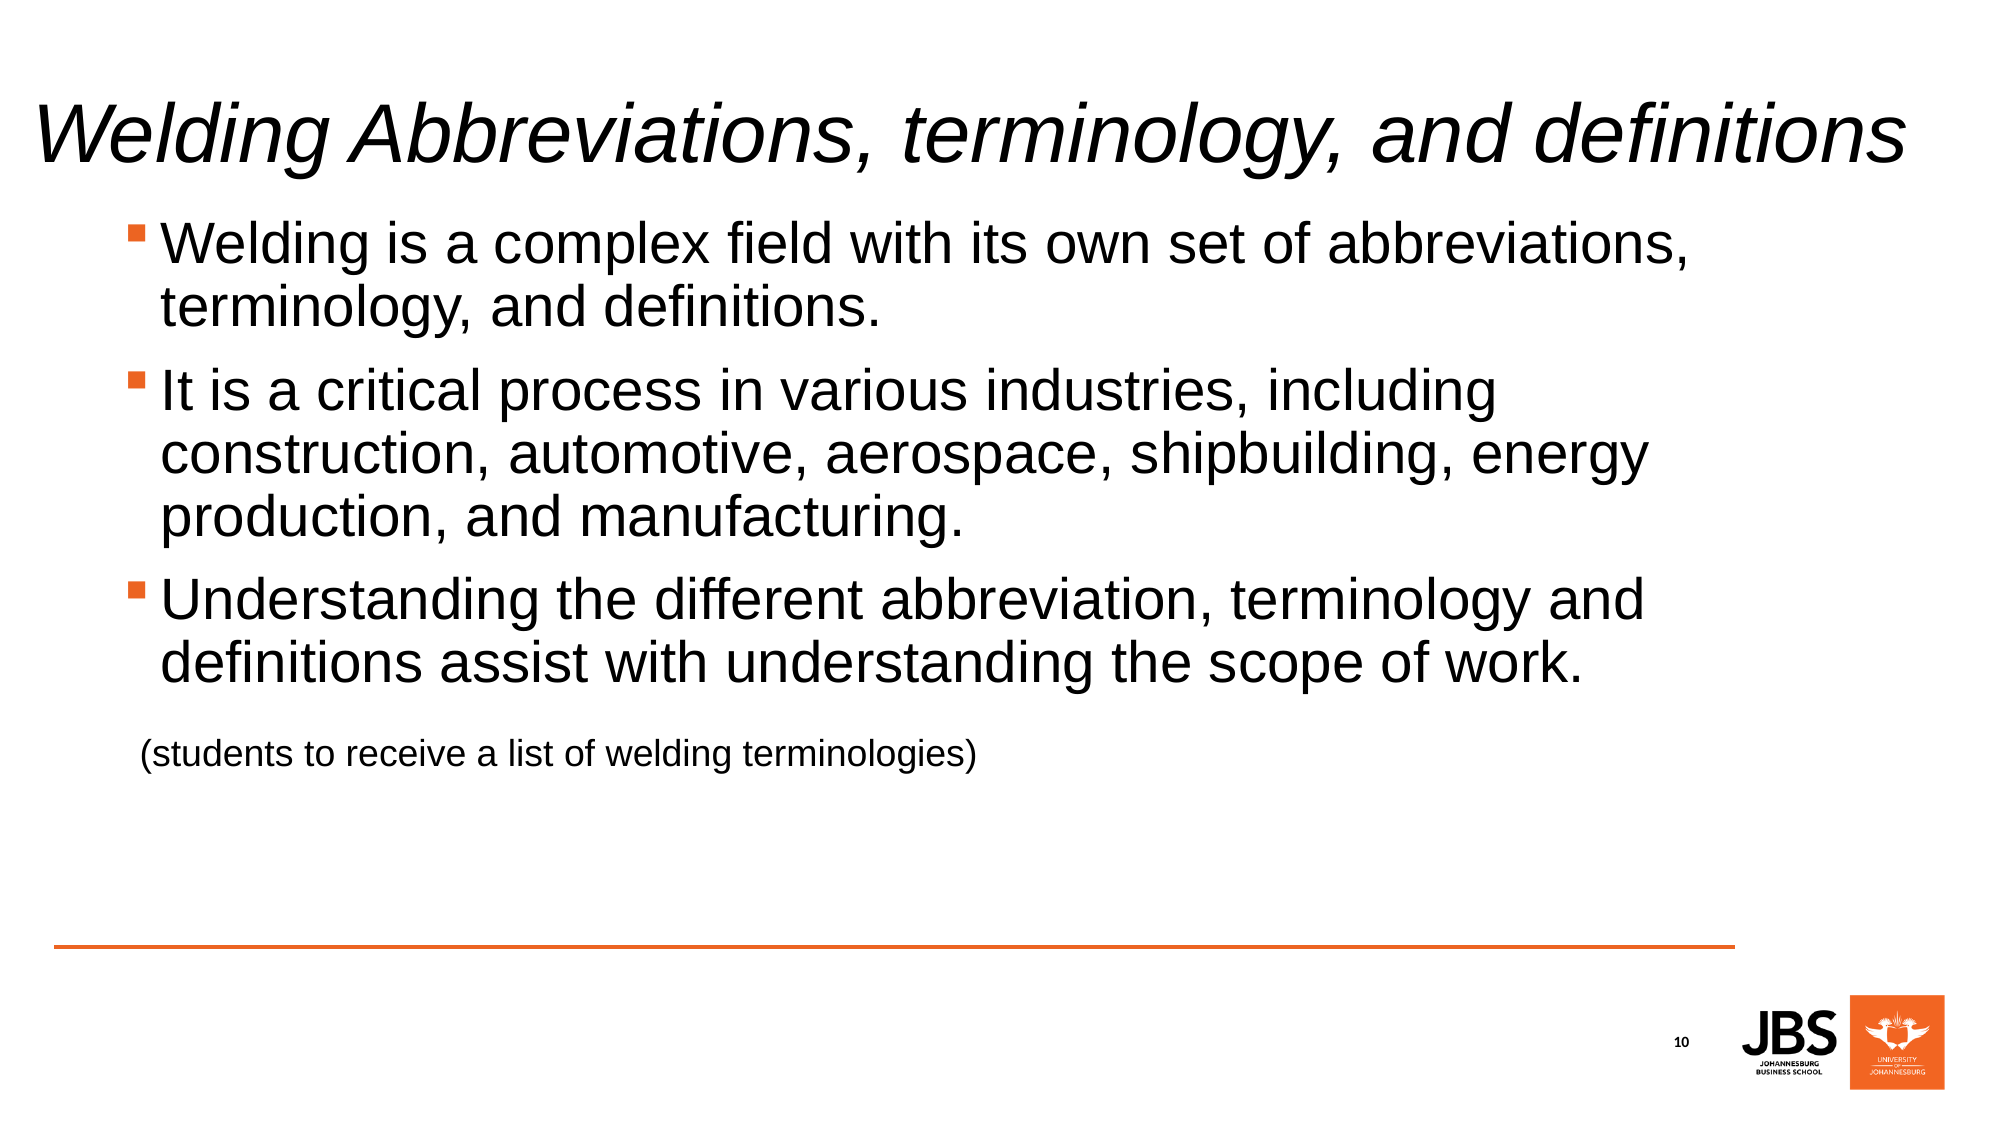

# Welding Abbreviations, terminology, and definitions
Welding is a complex field with its own set of abbreviations, terminology, and definitions.
It is a critical process in various industries, including construction, automotive, aerospace, shipbuilding, energy production, and manufacturing.
Understanding the different abbreviation, terminology and definitions assist with understanding the scope of work.
 (students to receive a list of welding terminologies)